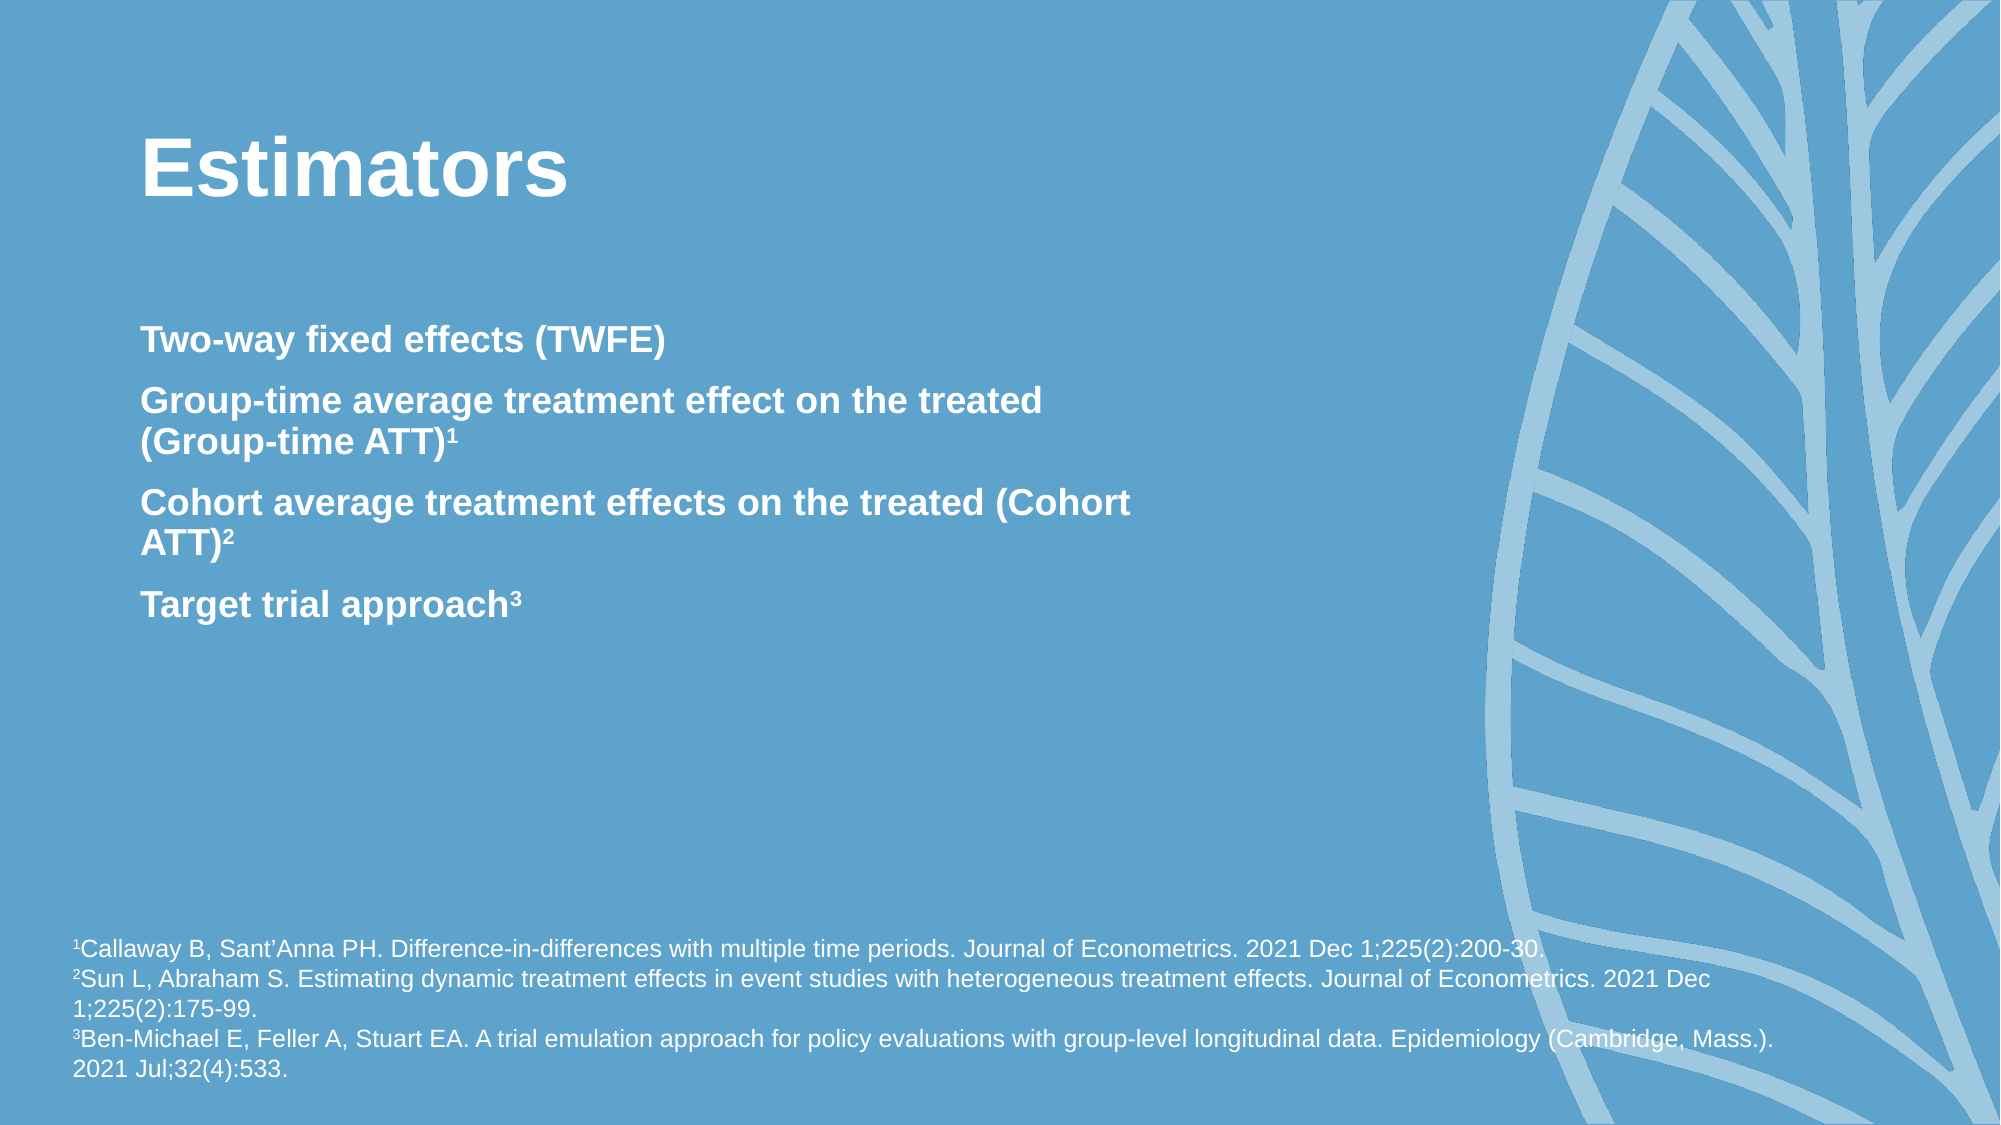

# Estimators
Two-way fixed effects (TWFE)
Group-time average treatment effect on the treated (Group-time ATT)1
Cohort average treatment effects on the treated (Cohort ATT)2
Target trial approach3

1Callaway B, Sant’Anna PH. Difference-in-differences with multiple time periods. Journal of Econometrics. 2021 Dec 1;225(2):200-30.
2Sun L, Abraham S. Estimating dynamic treatment effects in event studies with heterogeneous treatment effects. Journal of Econometrics. 2021 Dec 1;225(2):175-99.
3Ben-Michael E, Feller A, Stuart EA. A trial emulation approach for policy evaluations with group-level longitudinal data. Epidemiology (Cambridge, Mass.). 2021 Jul;32(4):533.